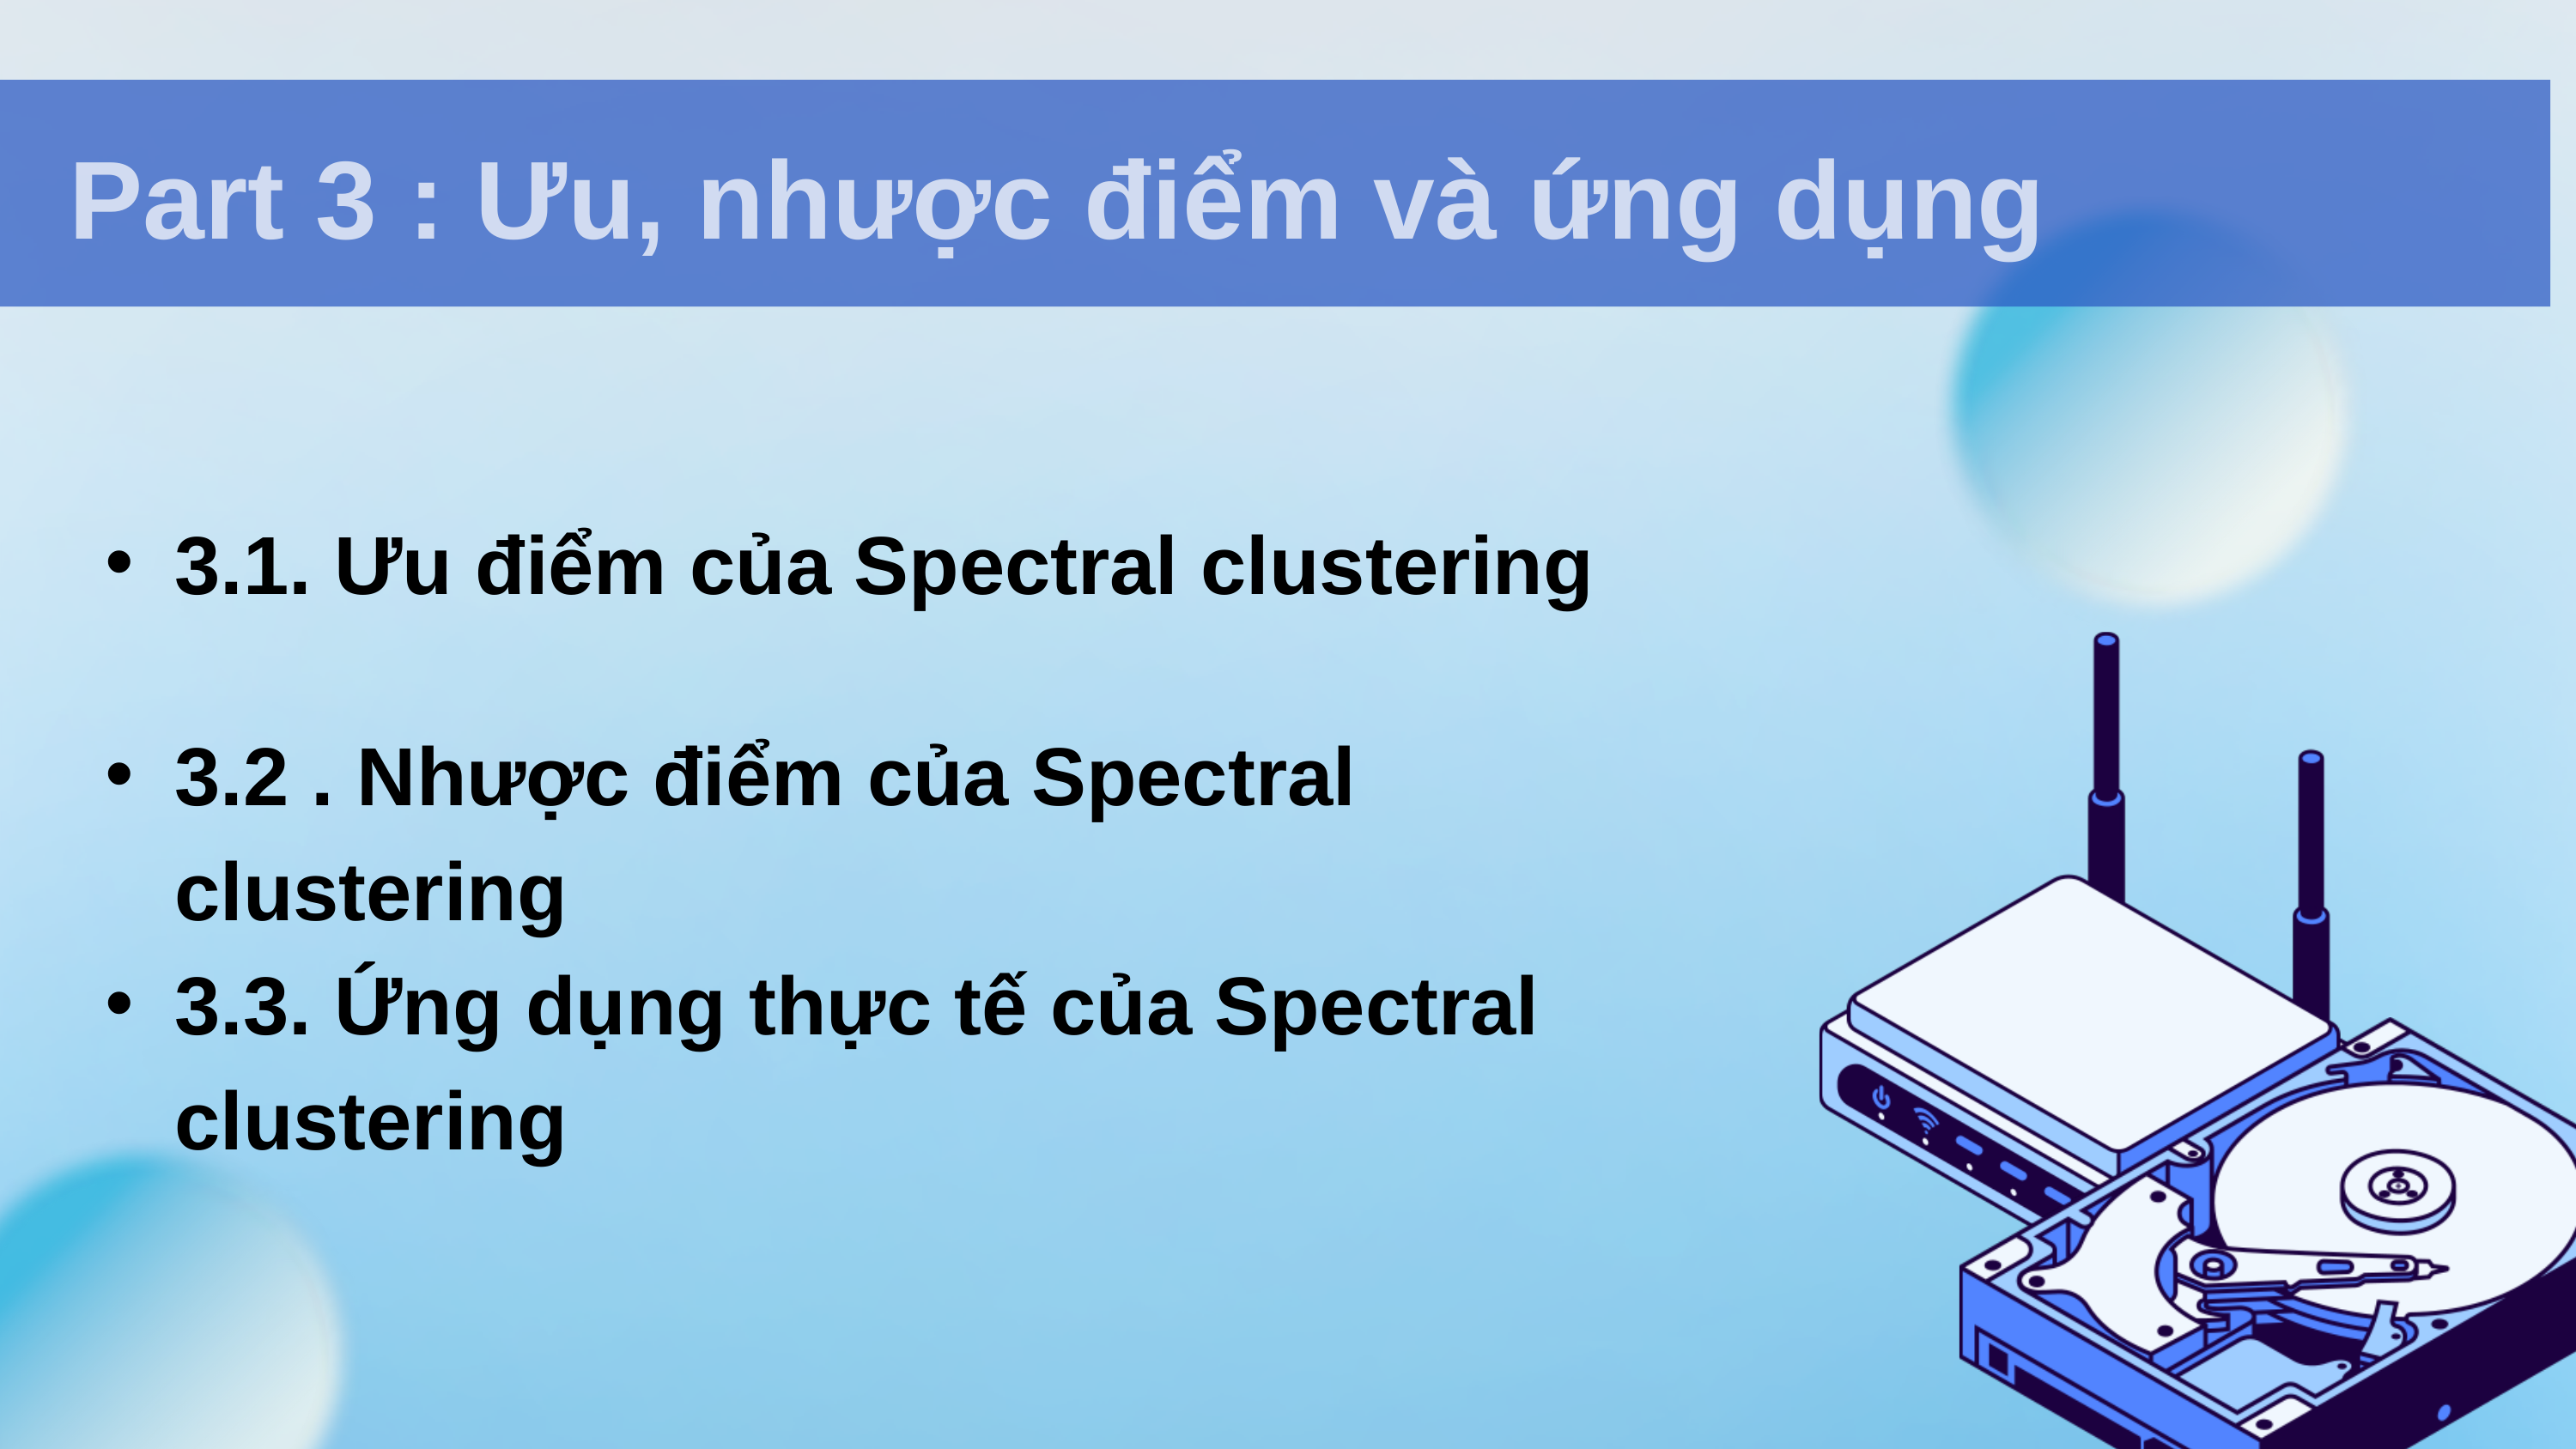

Part 3 : Ưu, nhược điểm và ứng dụng

3.1. Ưu điểm của Spectral clustering

3.2 . Nhược điểm của Spectral clustering
3.3. Ứng dụng thực tế của Spectral clustering